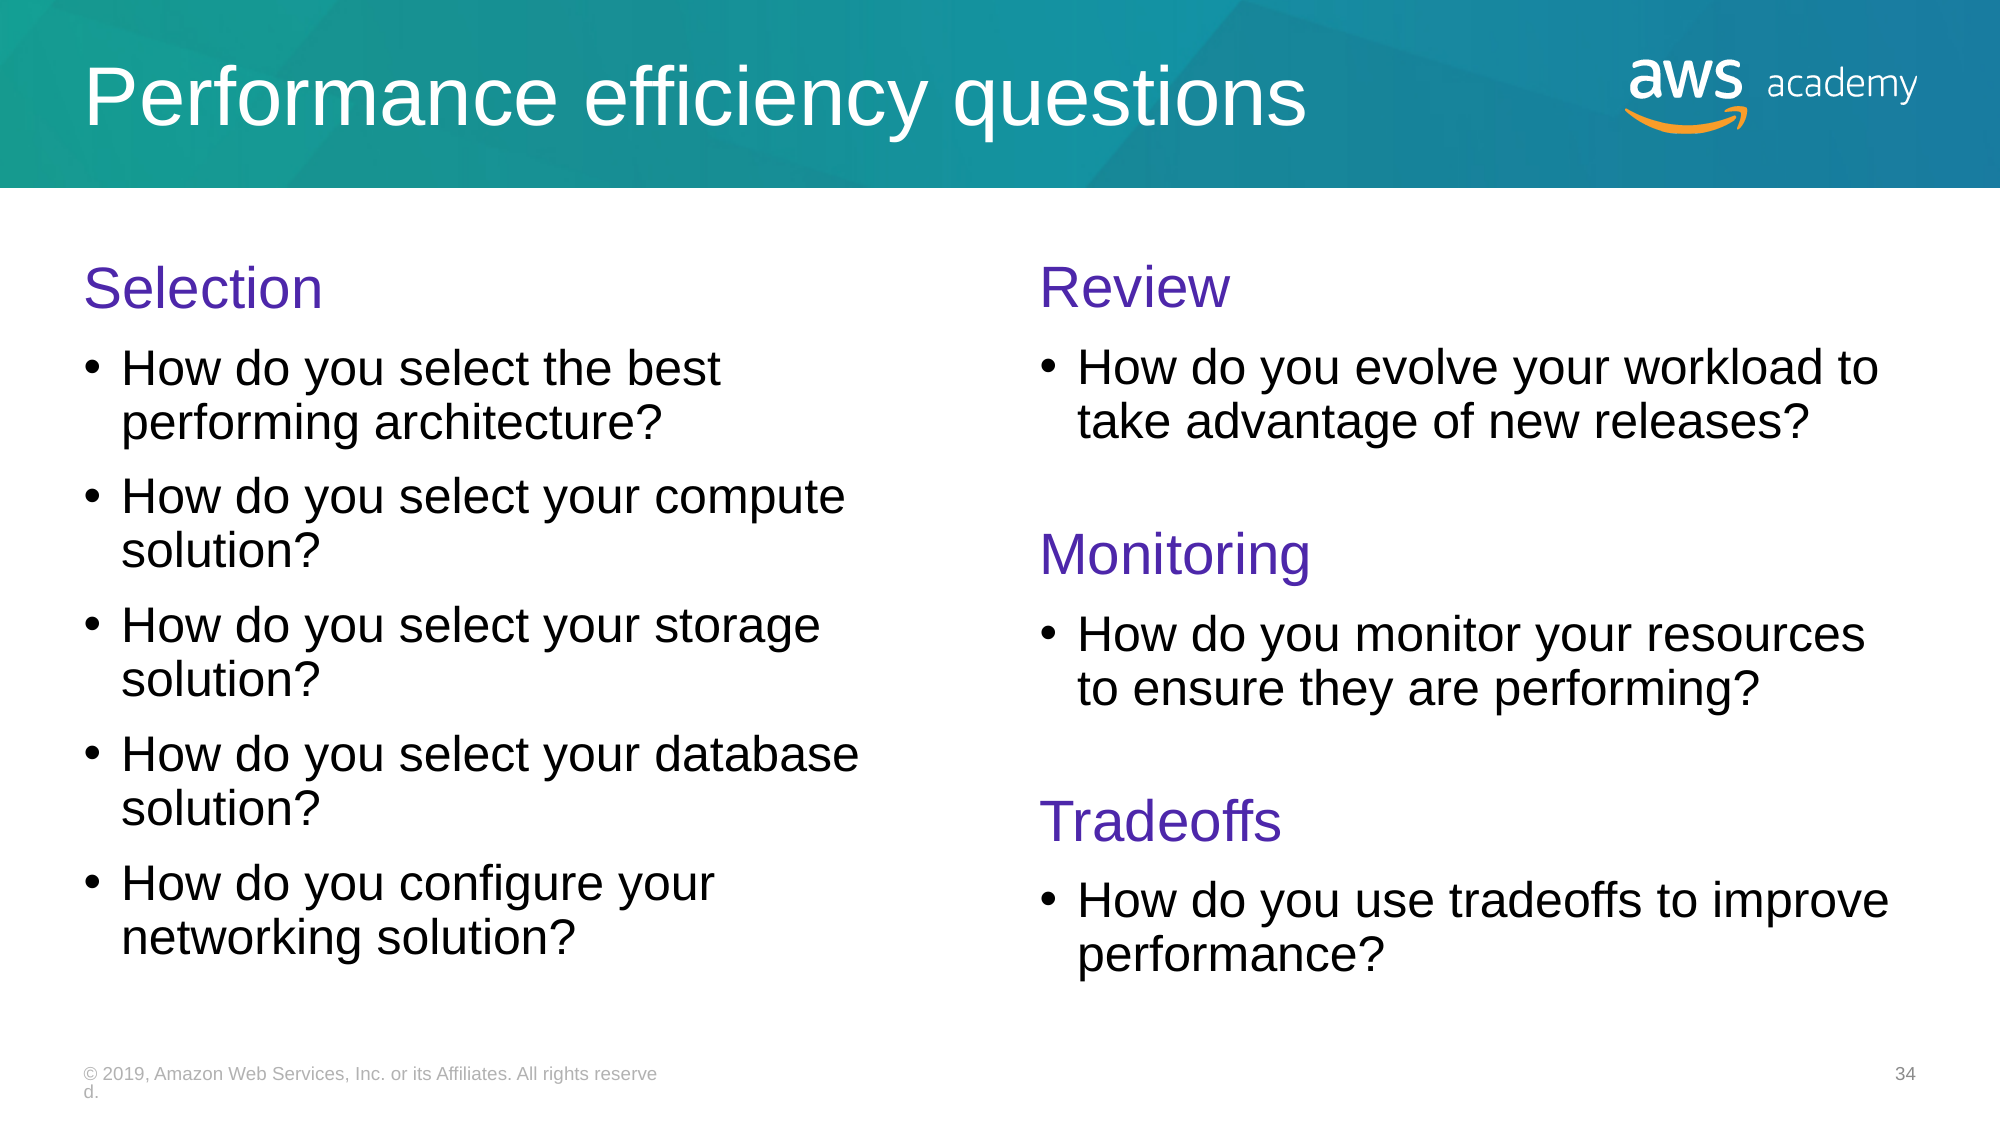

# Performance efficiency questions
Review
How do you evolve your workload to take advantage of new releases?
Monitoring
How do you monitor your resources to ensure they are performing?
Tradeoffs
How do you use tradeoffs to improve performance?
Selection
How do you select the best performing architecture?
How do you select your compute solution?
How do you select your storage solution?
How do you select your database solution?
How do you configure your networking solution?
© 2019, Amazon Web Services, Inc. or its Affiliates. All rights reserved.
34